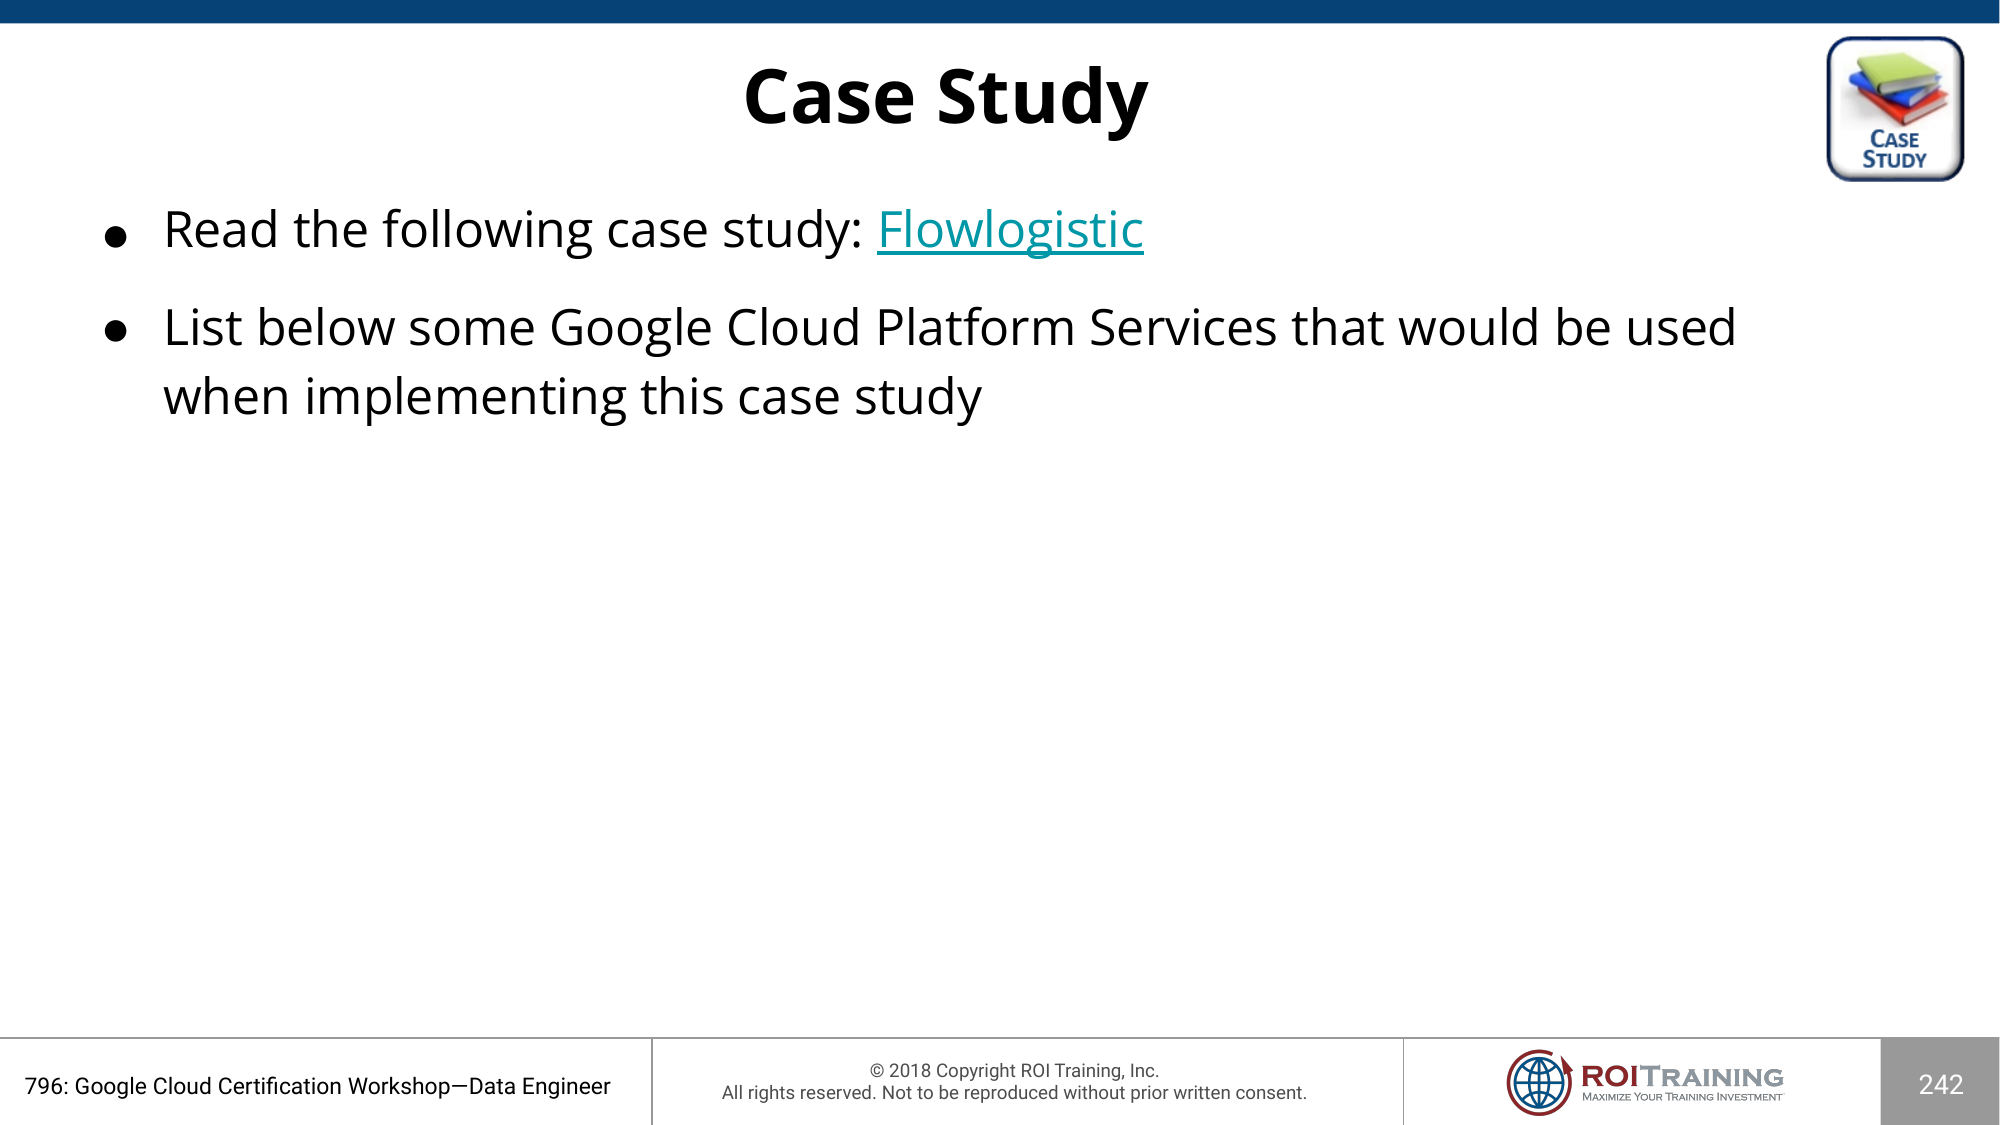

# Case Study
Read the following case study: Flowlogistic
List below some Google Cloud Platform Services that would be used when implementing this case study